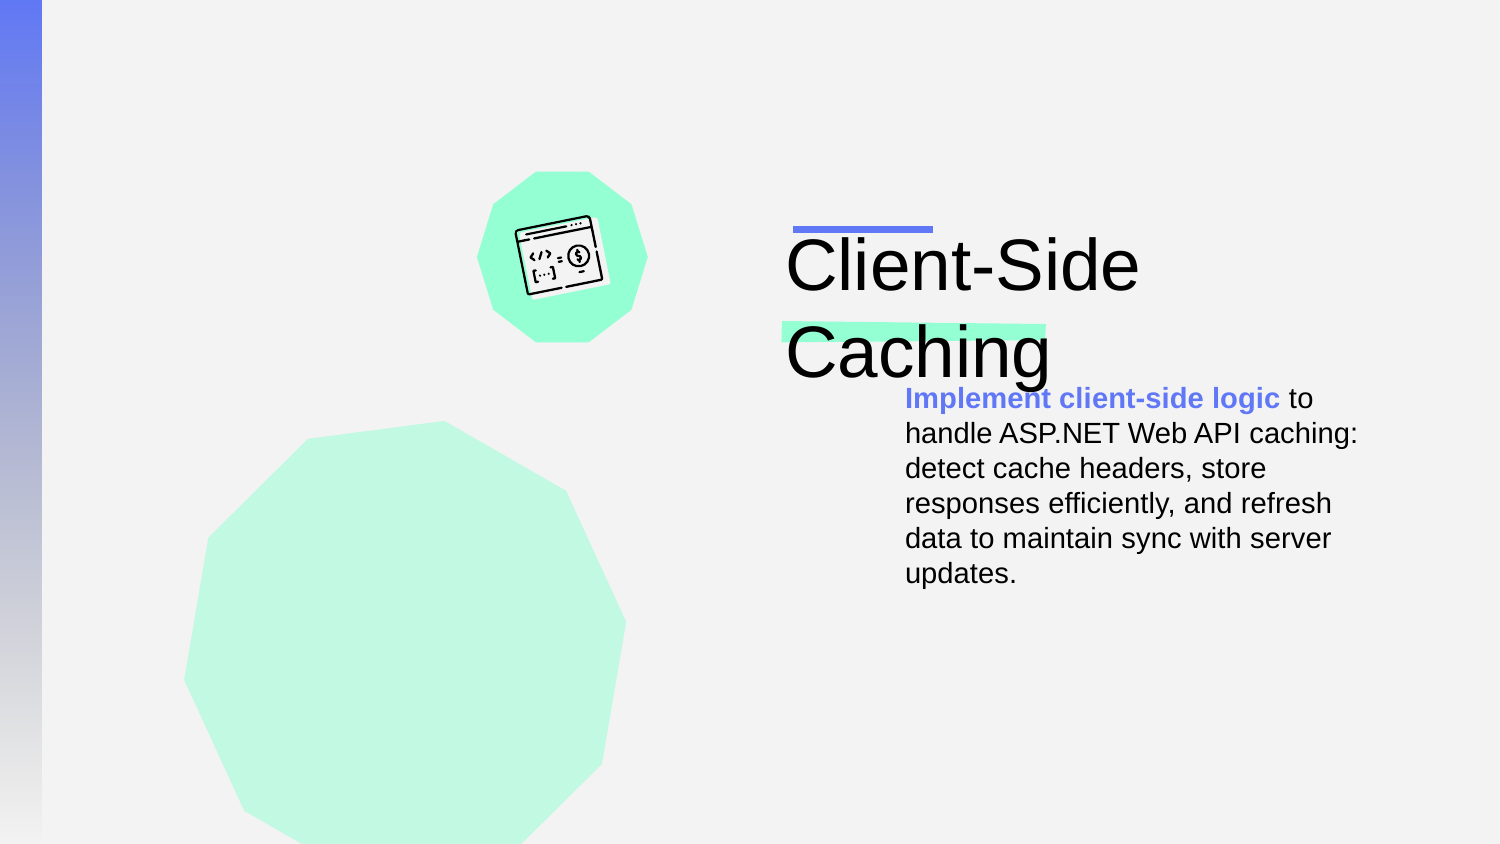

# Client-Side Caching

Implement client-side logic to handle ASP.NET Web API caching: detect cache headers, store responses efficiently, and refresh data to maintain sync with server updates.